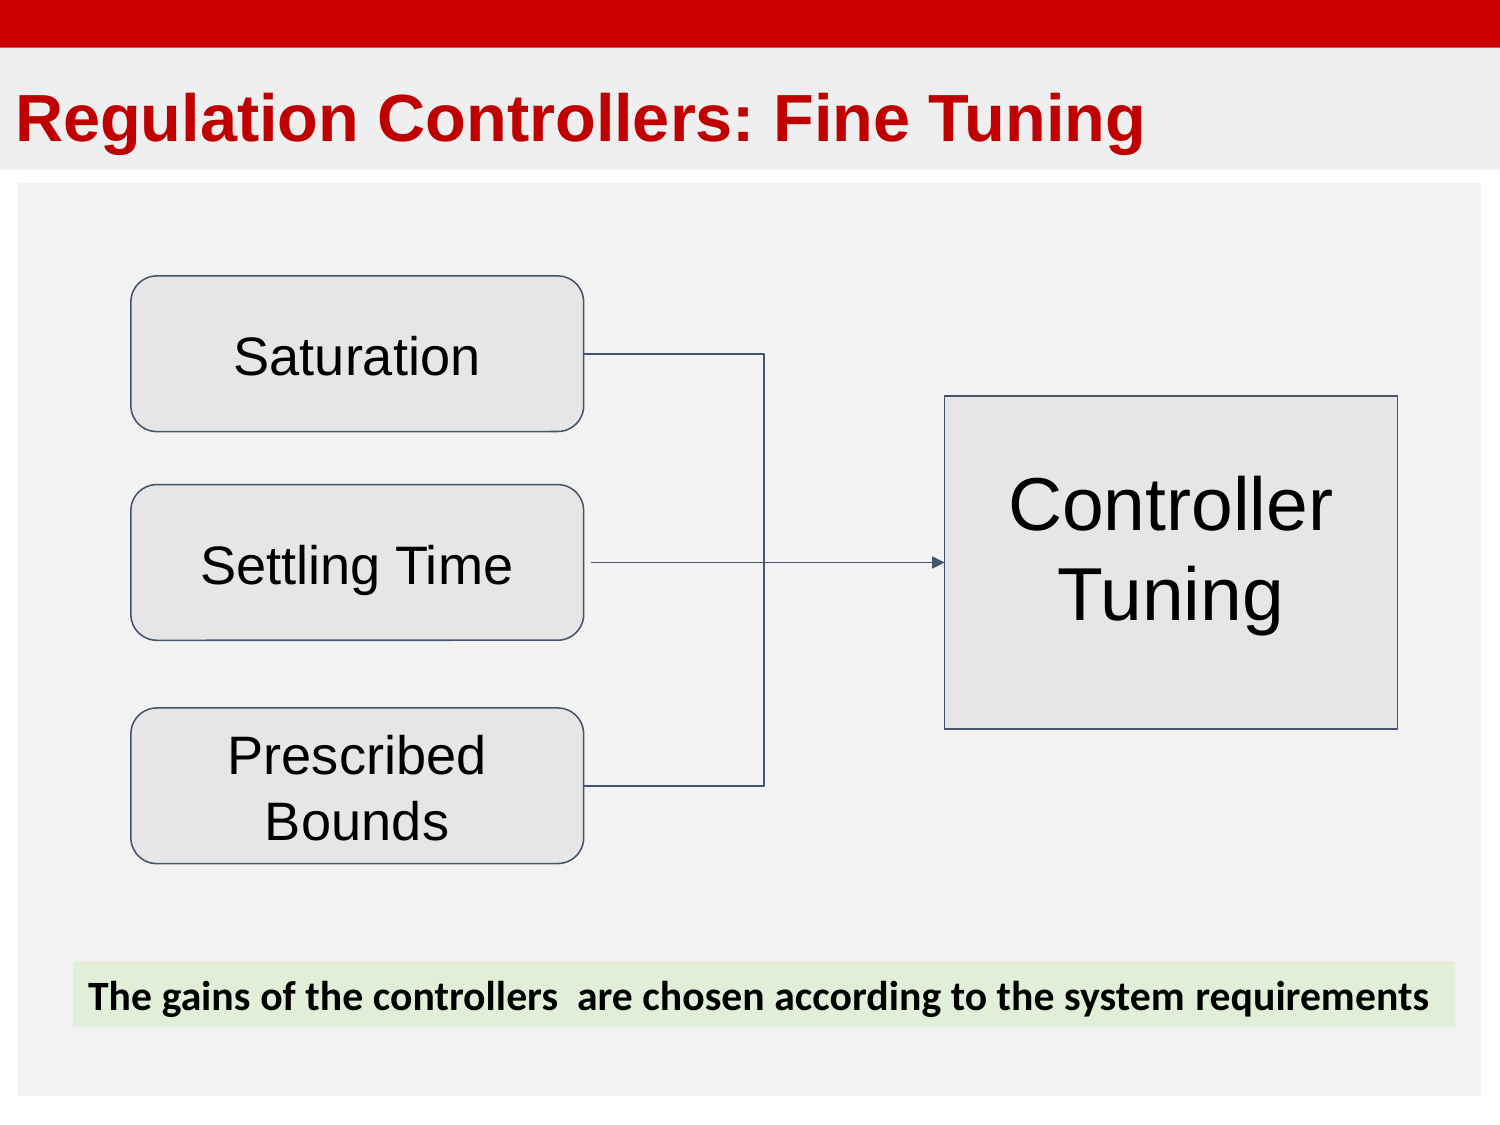

Regulation Controllers: Fine Tuning

Saturation
Controller Tuning

Settling Time
Prescribed Bounds
The gains of the controllers  are chosen according to the system requirements